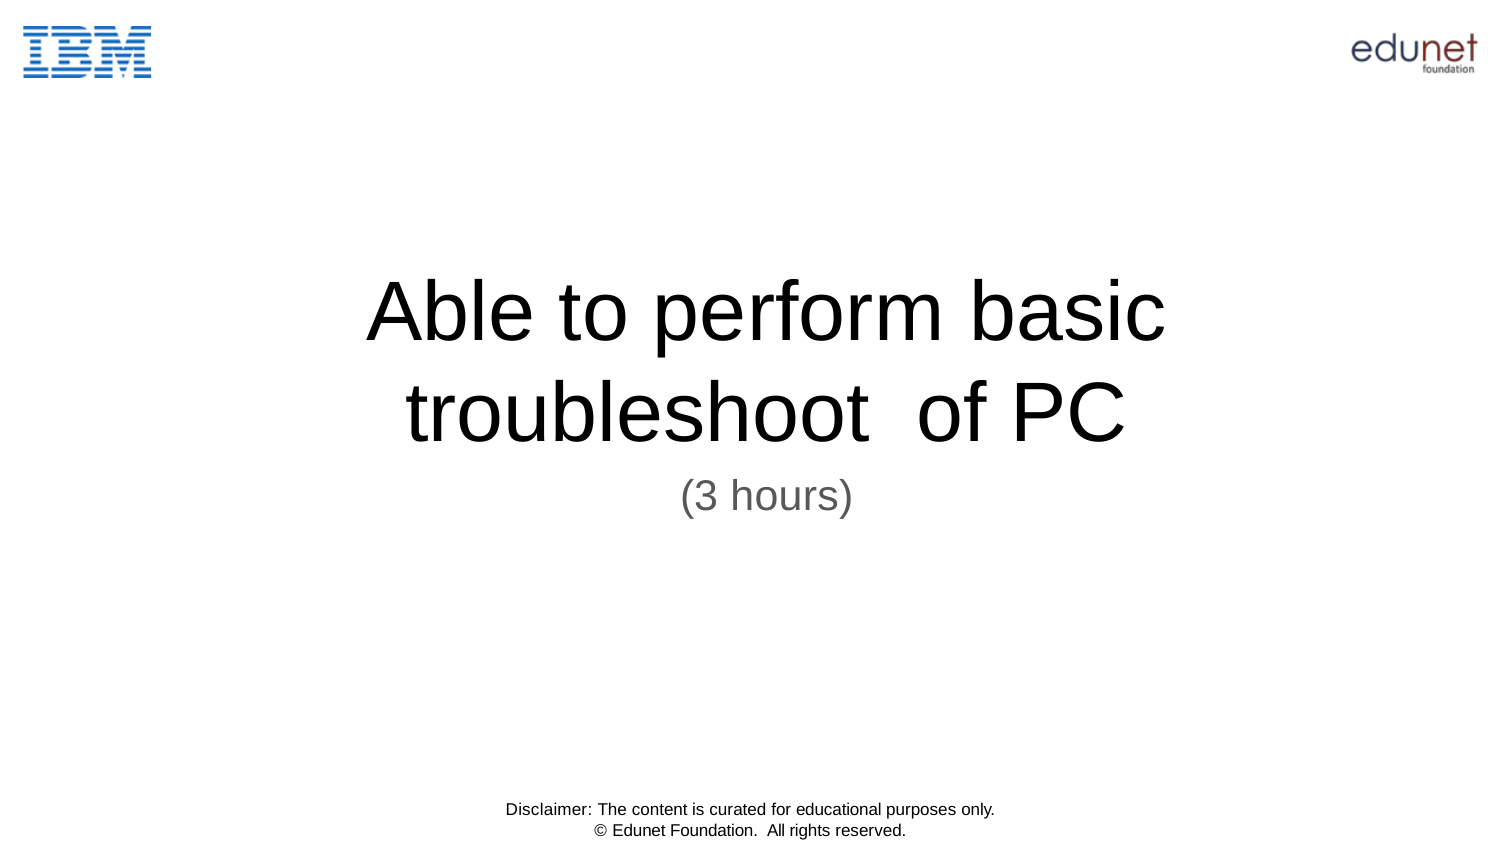

Able to perform basic troubleshoot  of PC
(3 hours)
Disclaimer: The content is curated for educational purposes only.
© Edunet Foundation.  All rights reserved.